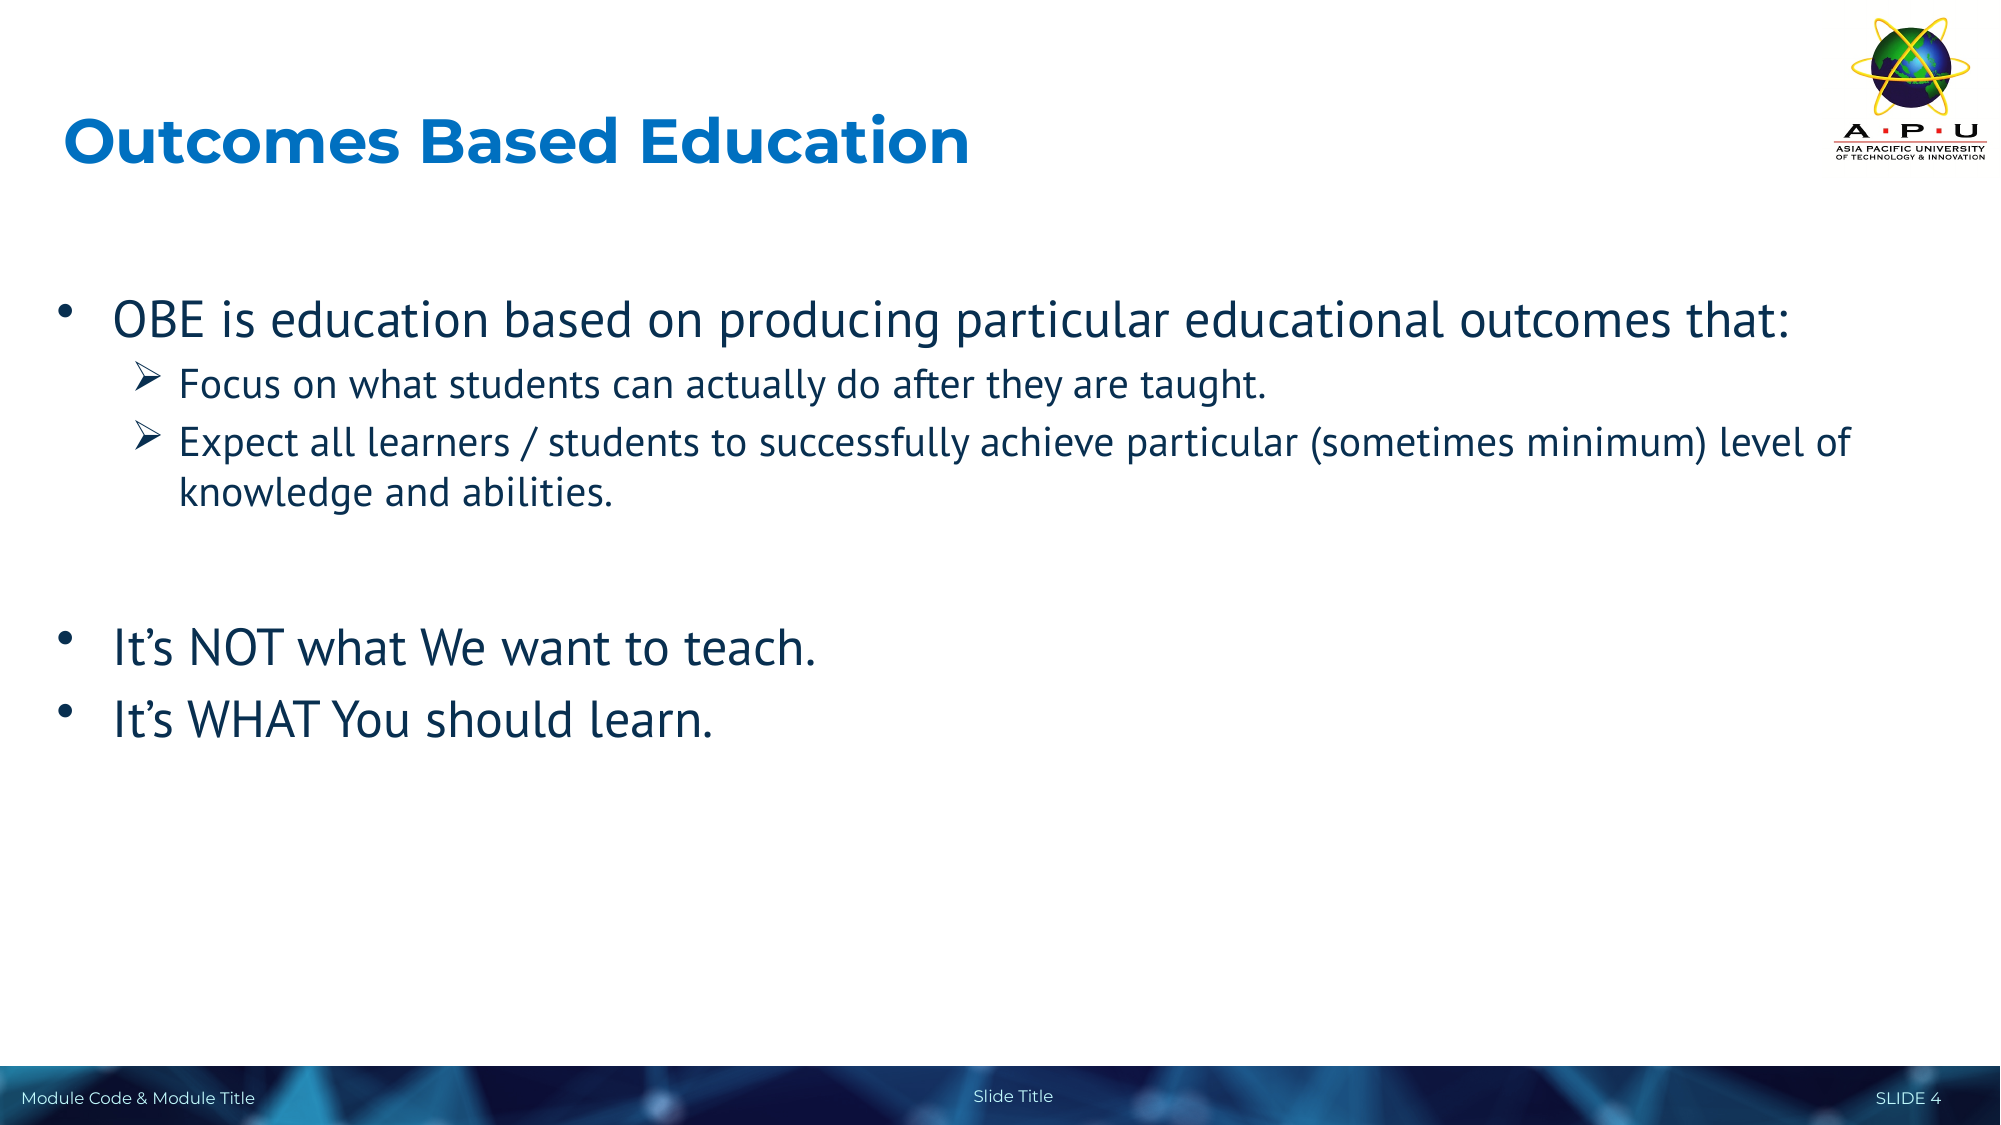

# Outcomes Based Education
OBE is education based on producing particular educational outcomes that:
Focus on what students can actually do after they are taught.
Expect all learners / students to successfully achieve particular (sometimes minimum) level of knowledge and abilities.

It’s NOT what We want to teach.
It’s WHAT You should learn.